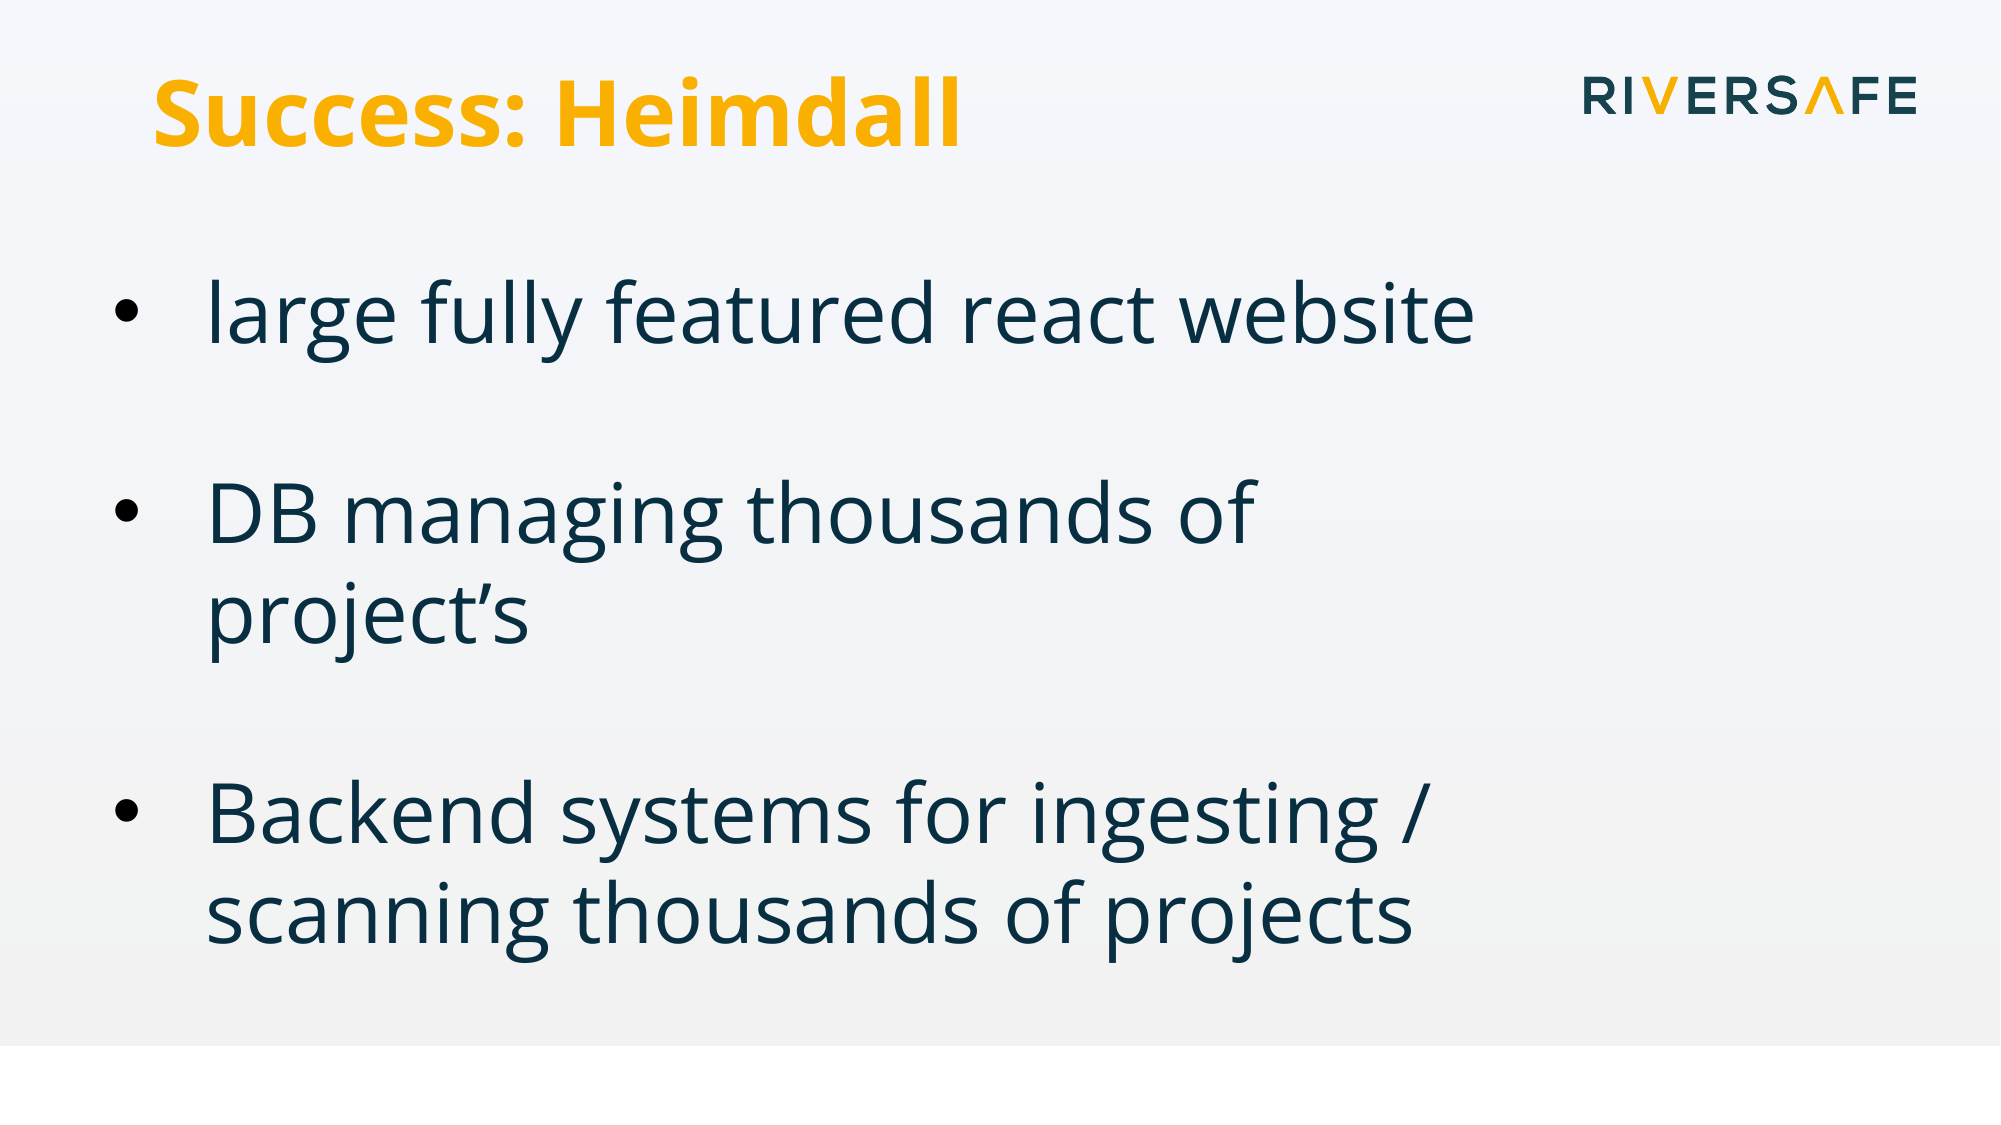

# Success: Heimdall

large fully featured react website
DB managing thousands of project’s
Backend systems for ingesting / scanning thousands of projects